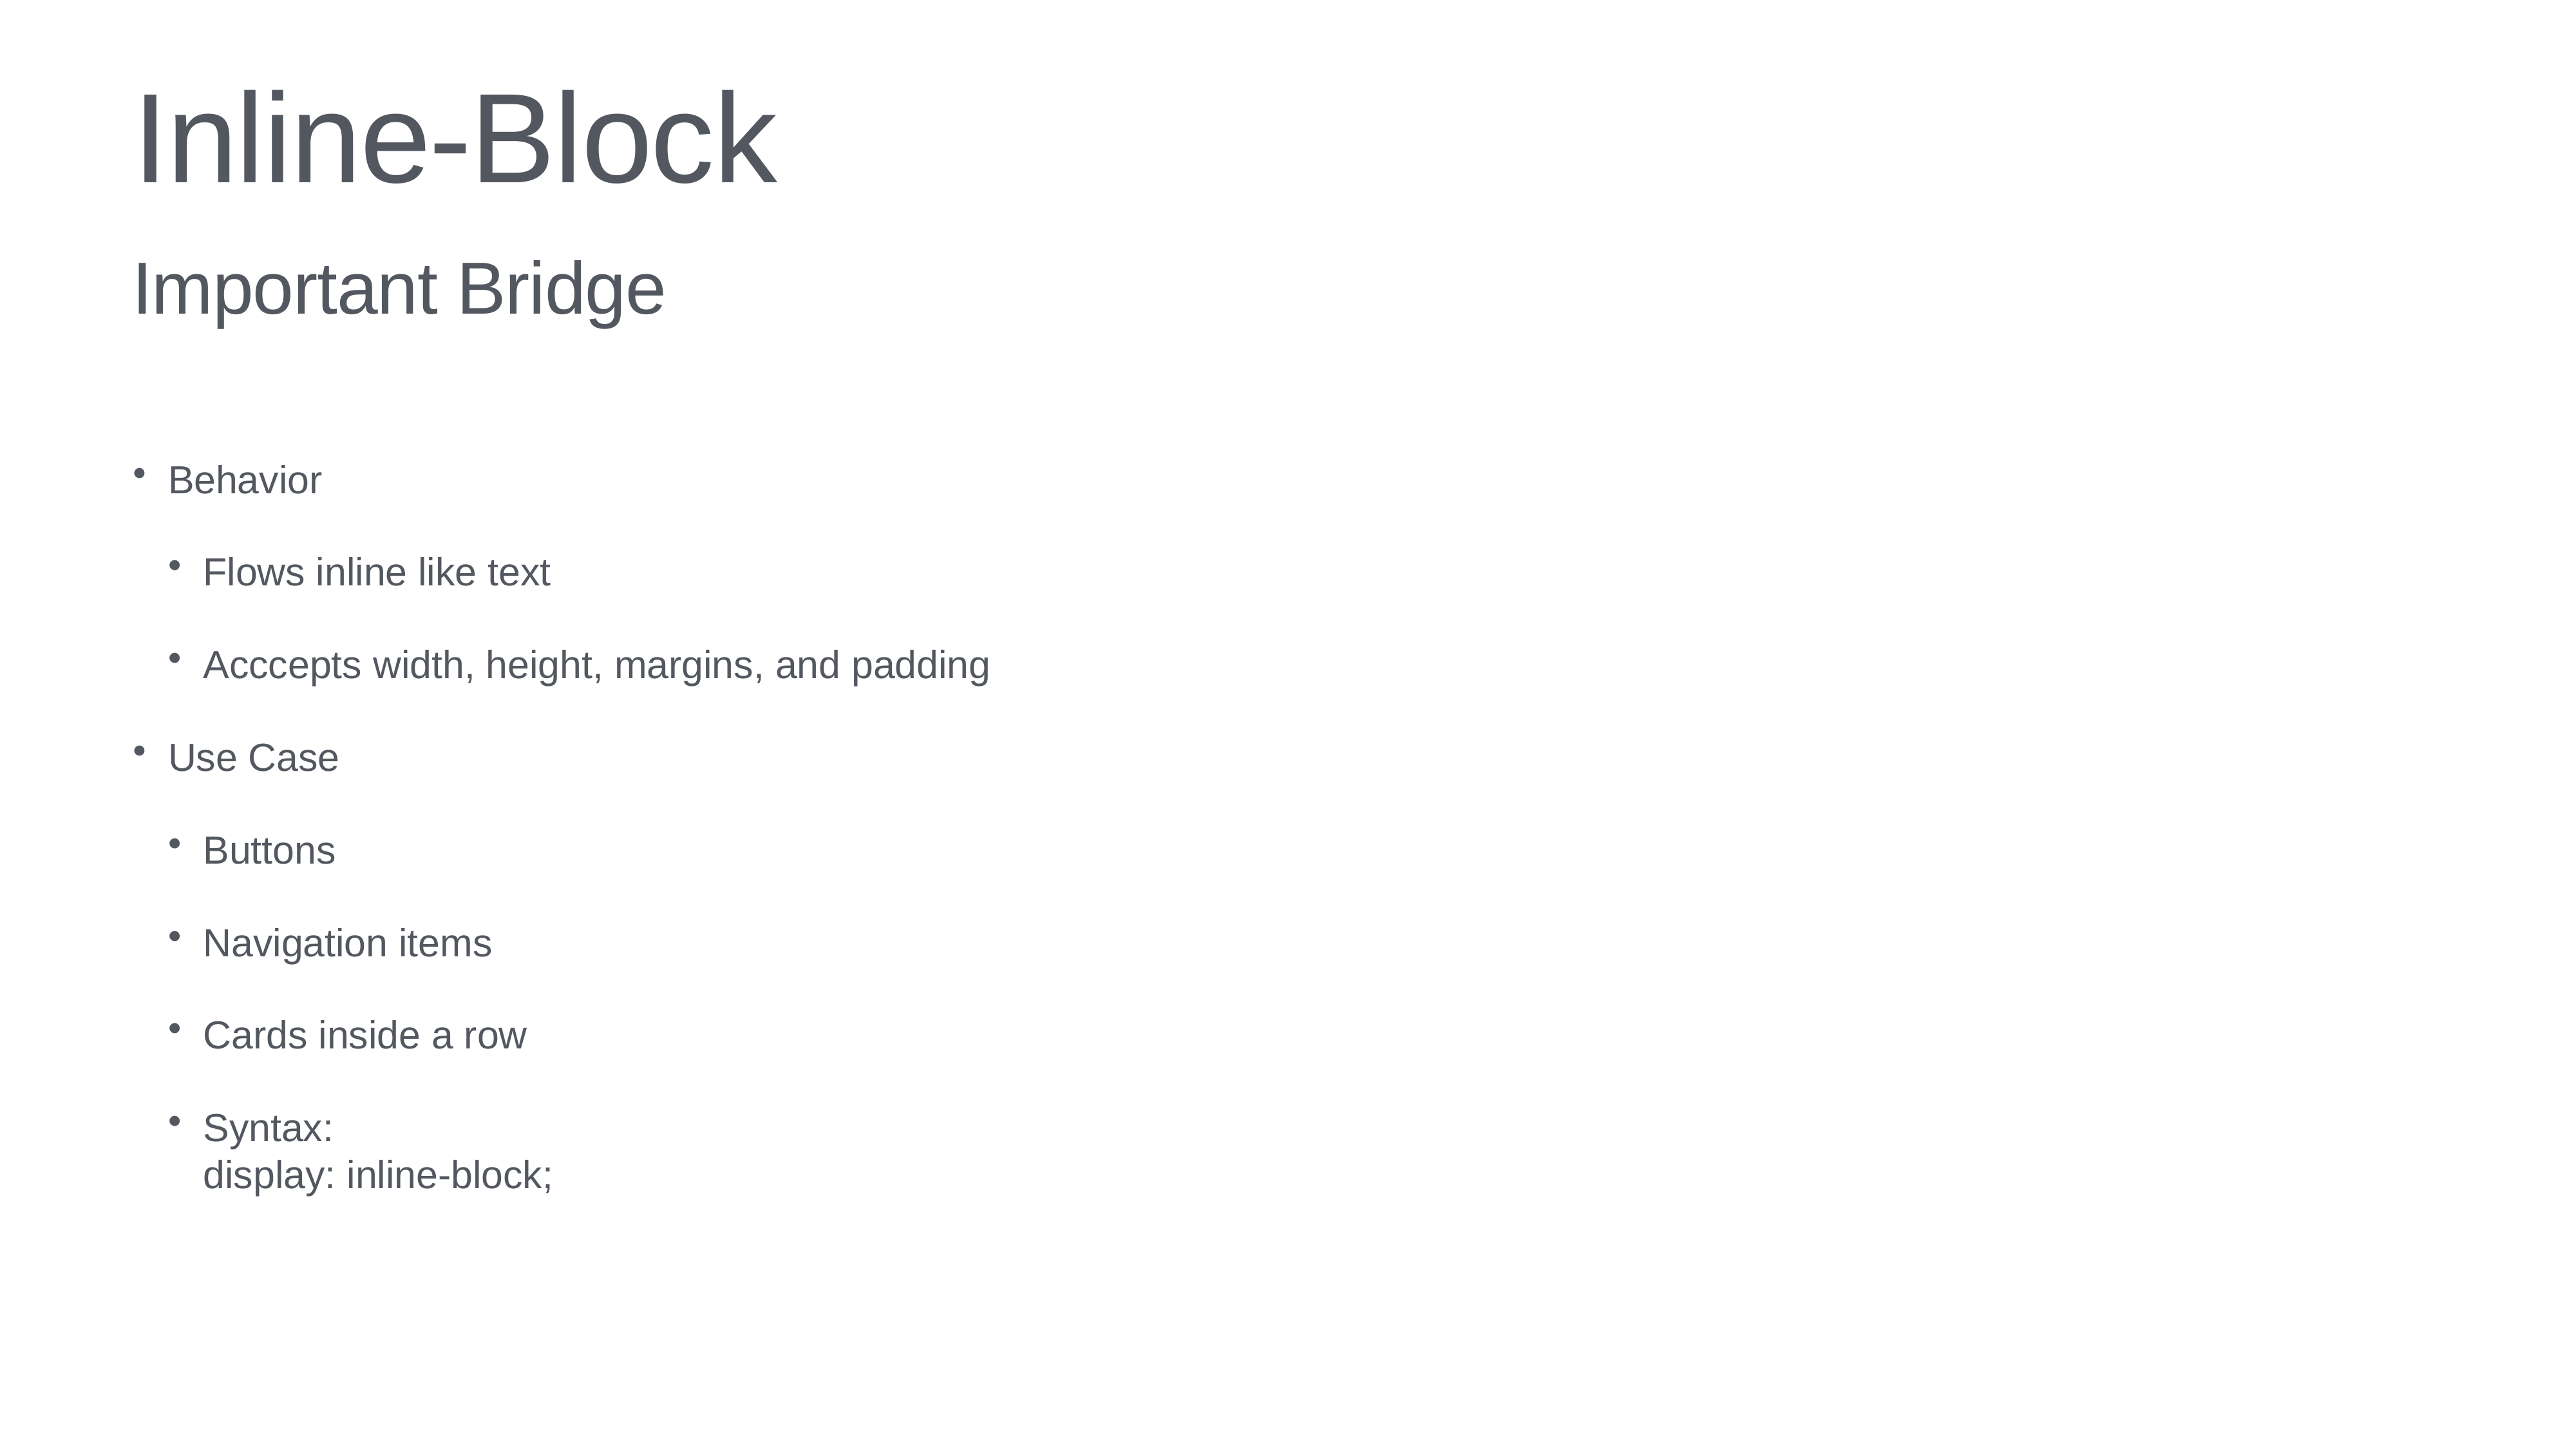

# Inline-Block
Important Bridge
Behavior
Flows inline like text
Acccepts width, height, margins, and padding
Use Case
Buttons
Navigation items
Cards inside a row
Syntax:
display: inline-block;